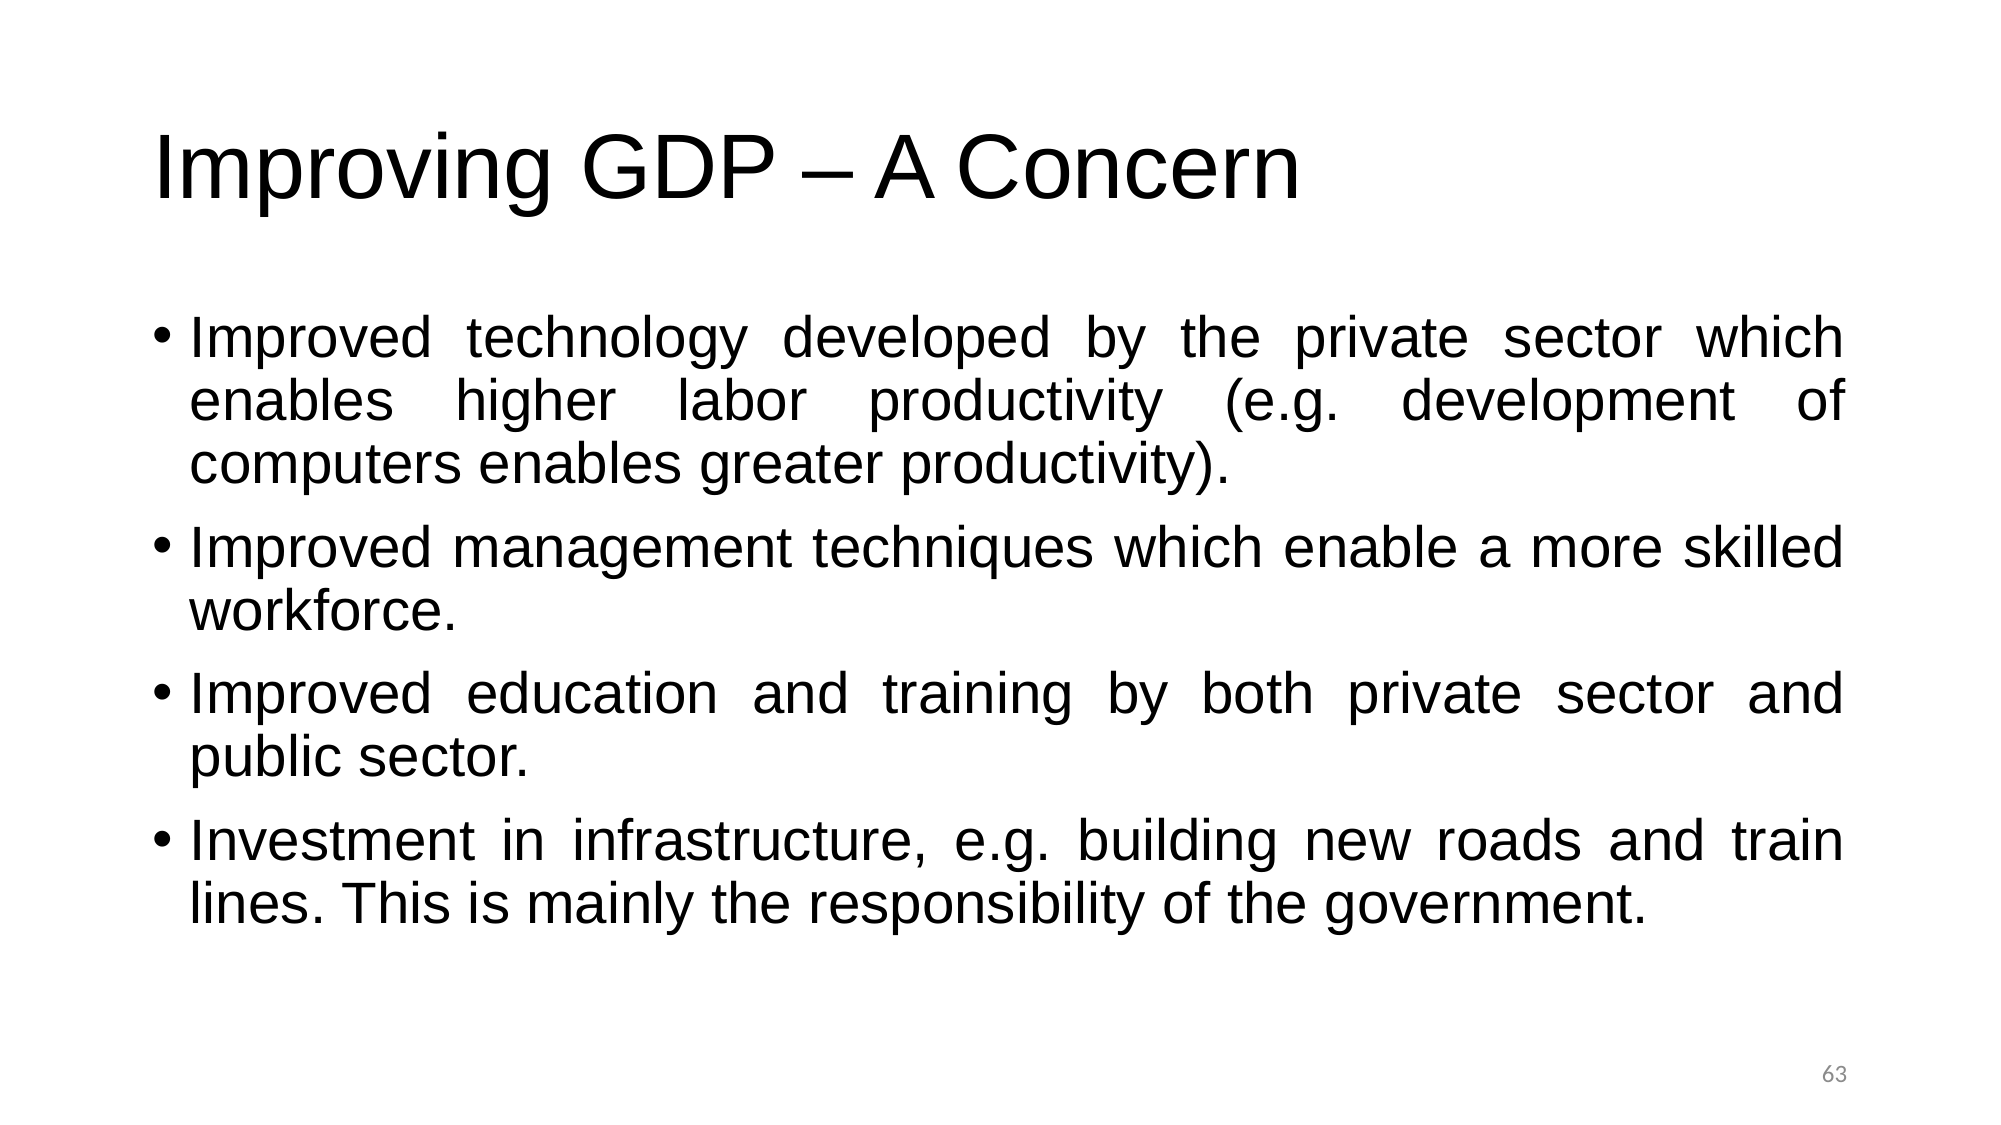

# Improving GDP – A Concern
Improved technology developed by the private sector which enables higher labor productivity (e.g. development of computers enables greater productivity).
Improved management techniques which enable a more skilled workforce.
Improved education and training by both private sector and public sector.
Investment in infrastructure, e.g. building new roads and train lines. This is mainly the responsibility of the government.

63